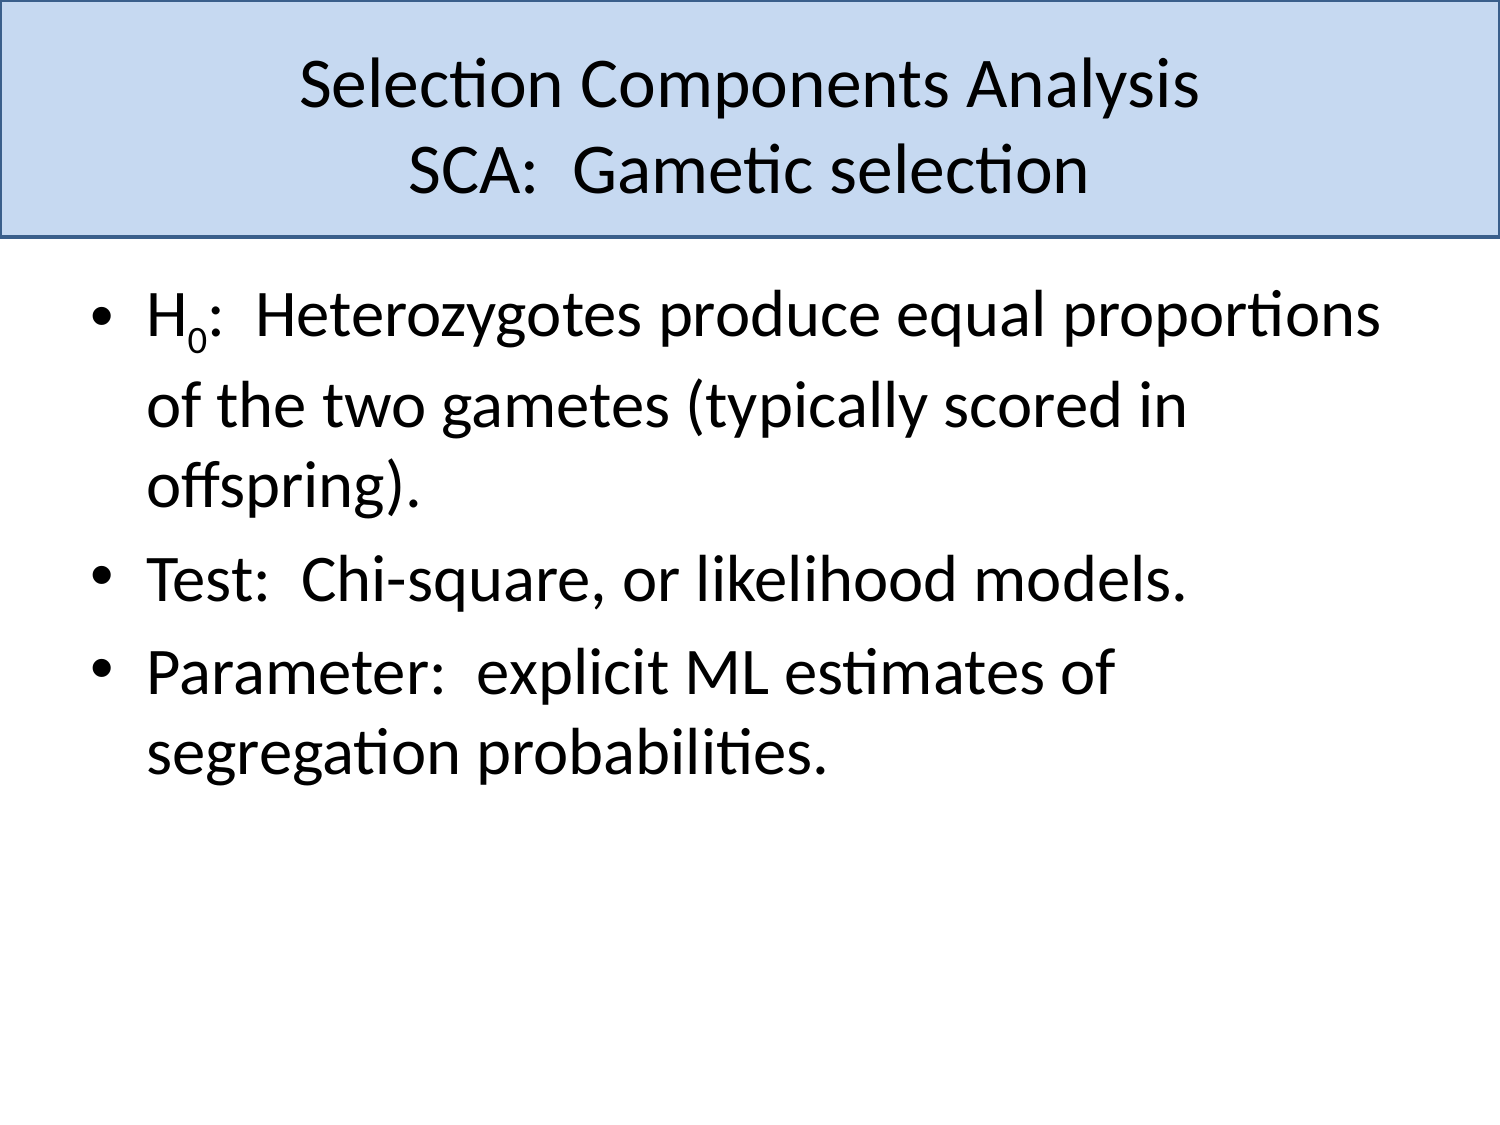

# Selection Components Analysis SCA:  Gametic selection
H0:  Heterozygotes produce equal proportions of the two gametes (typically scored in offspring).
Test:  Chi-square, or likelihood models.
Parameter:  explicit ML estimates of segregation probabilities.